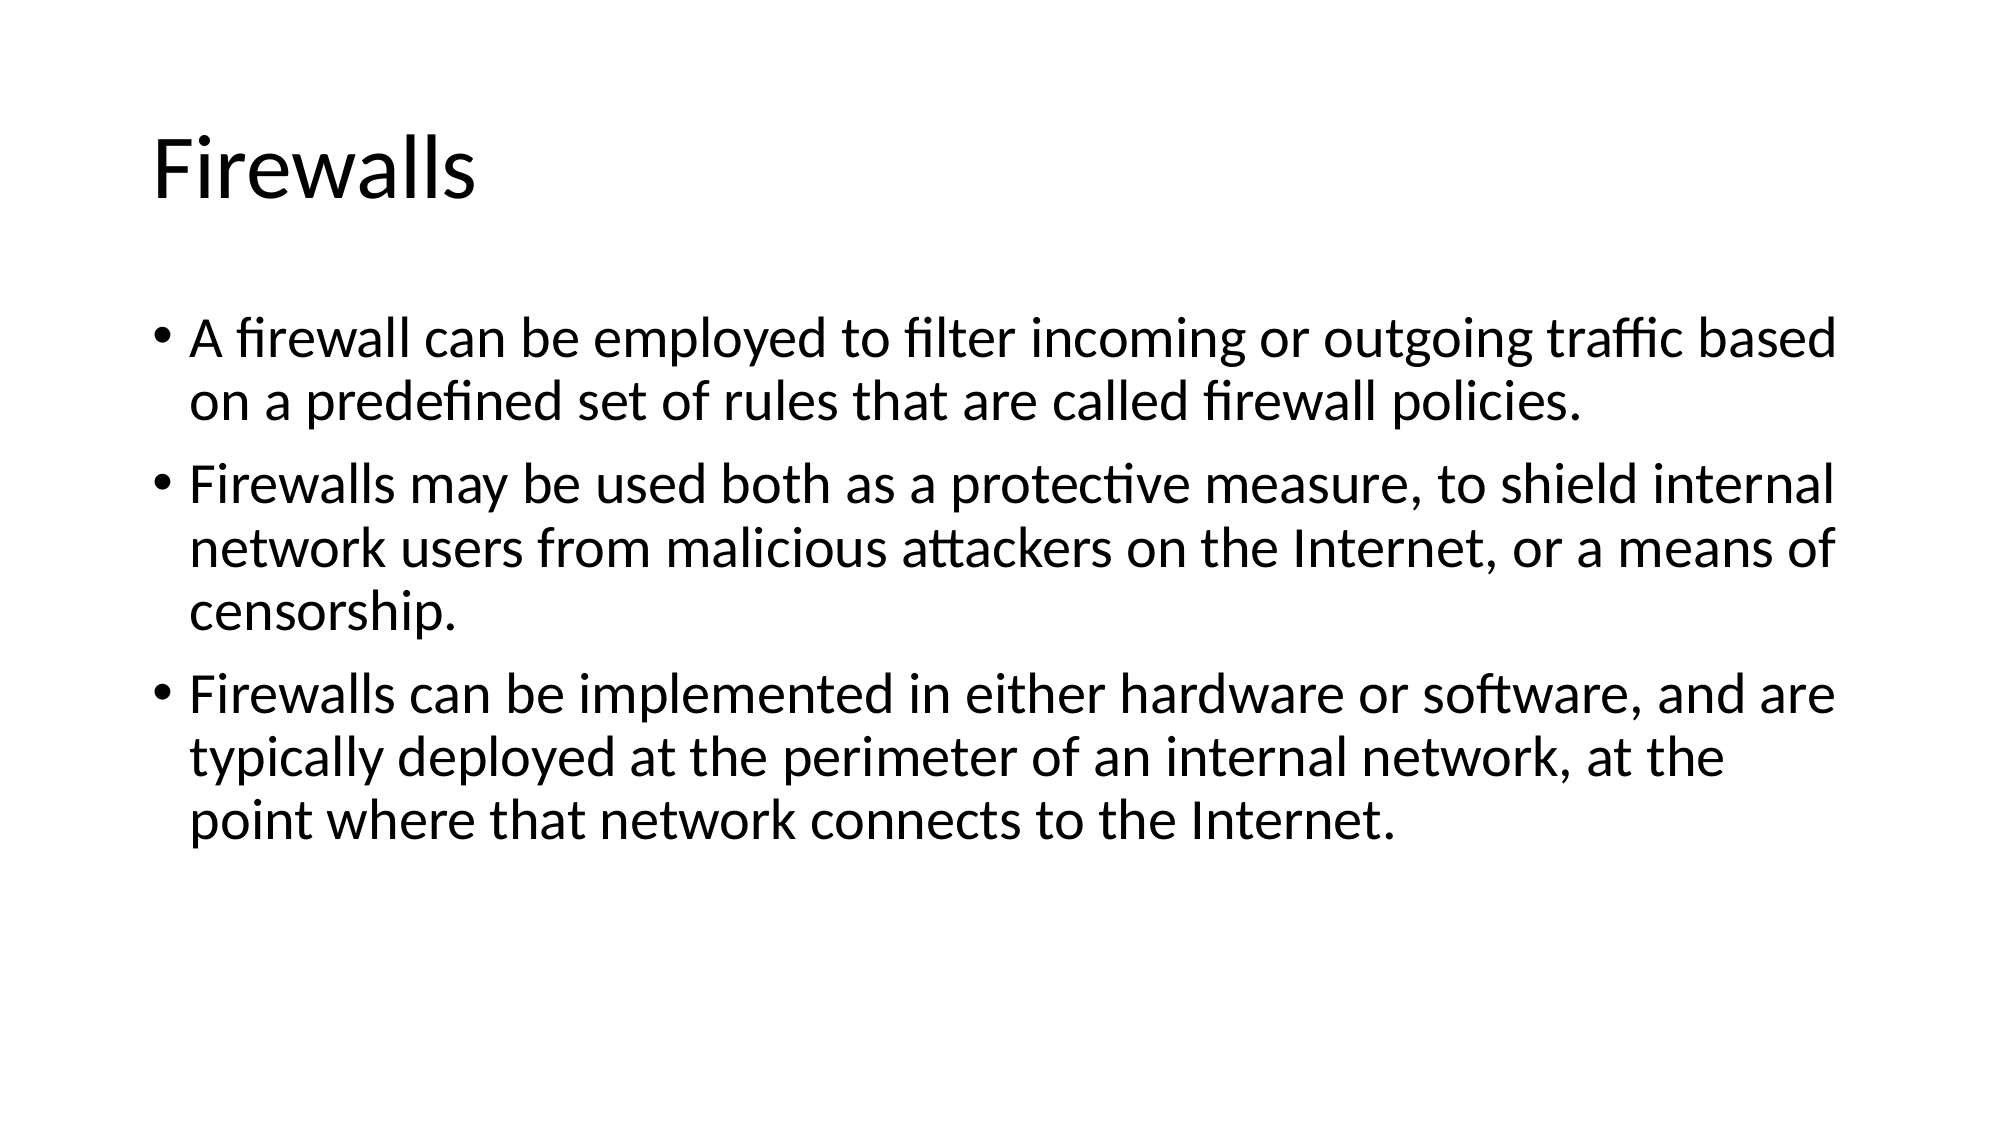

# Firewalls
A firewall can be employed to filter incoming or outgoing traffic based on a predefined set of rules that are called firewall policies.
Firewalls may be used both as a protective measure, to shield internal network users from malicious attackers on the Internet, or a means of censorship.
Firewalls can be implemented in either hardware or software, and are typically deployed at the perimeter of an internal network, at the point where that network connects to the Internet.